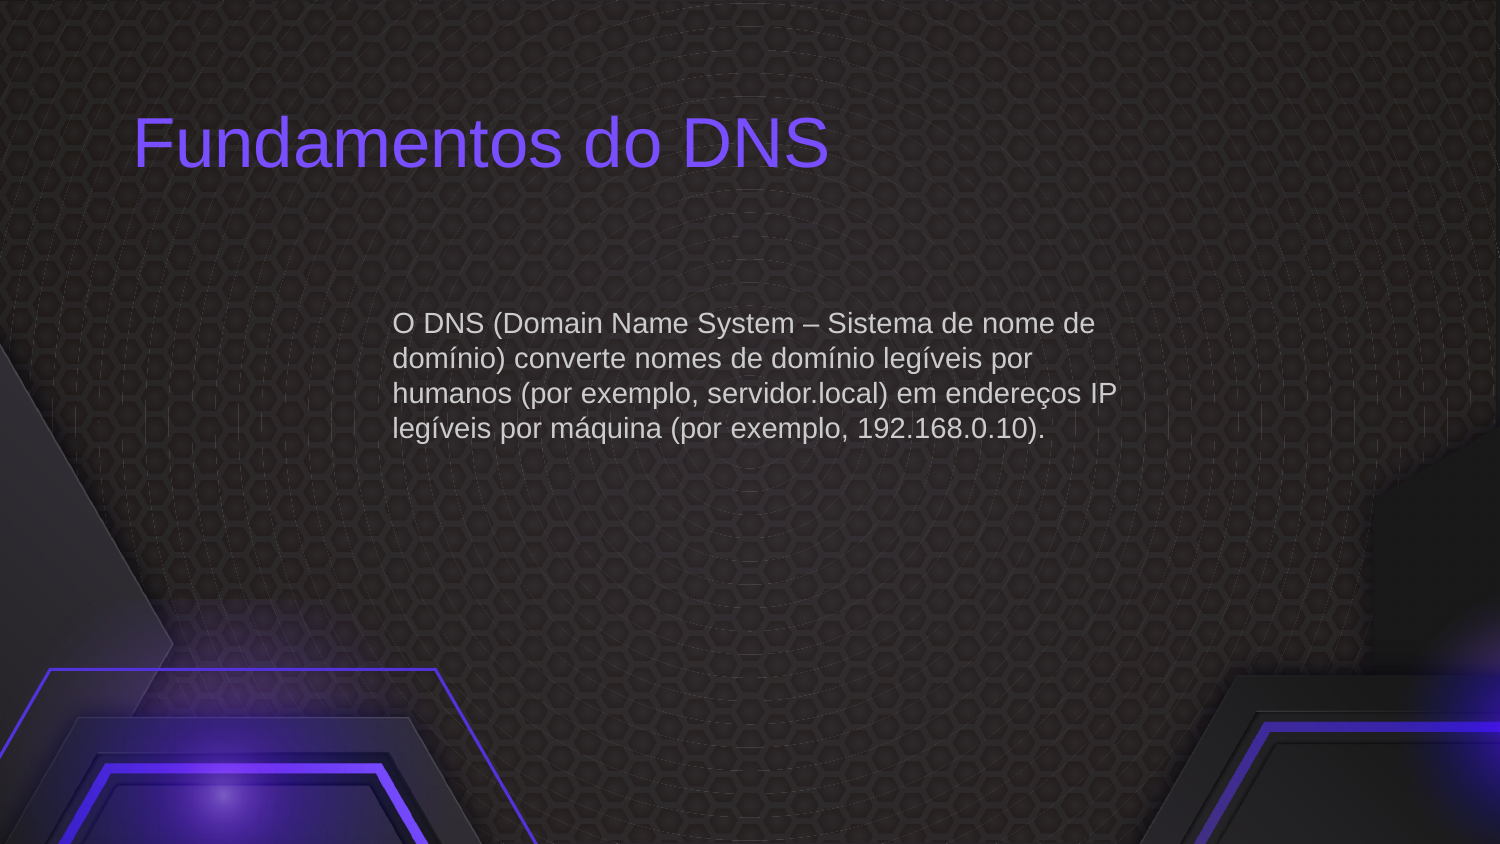

# Fundamentos do DNS
O DNS (Domain Name System – Sistema de nome de domínio) converte nomes de domínio legíveis por humanos (por exemplo, servidor.local) em endereços IP legíveis por máquina (por exemplo, 192.168.0.10).